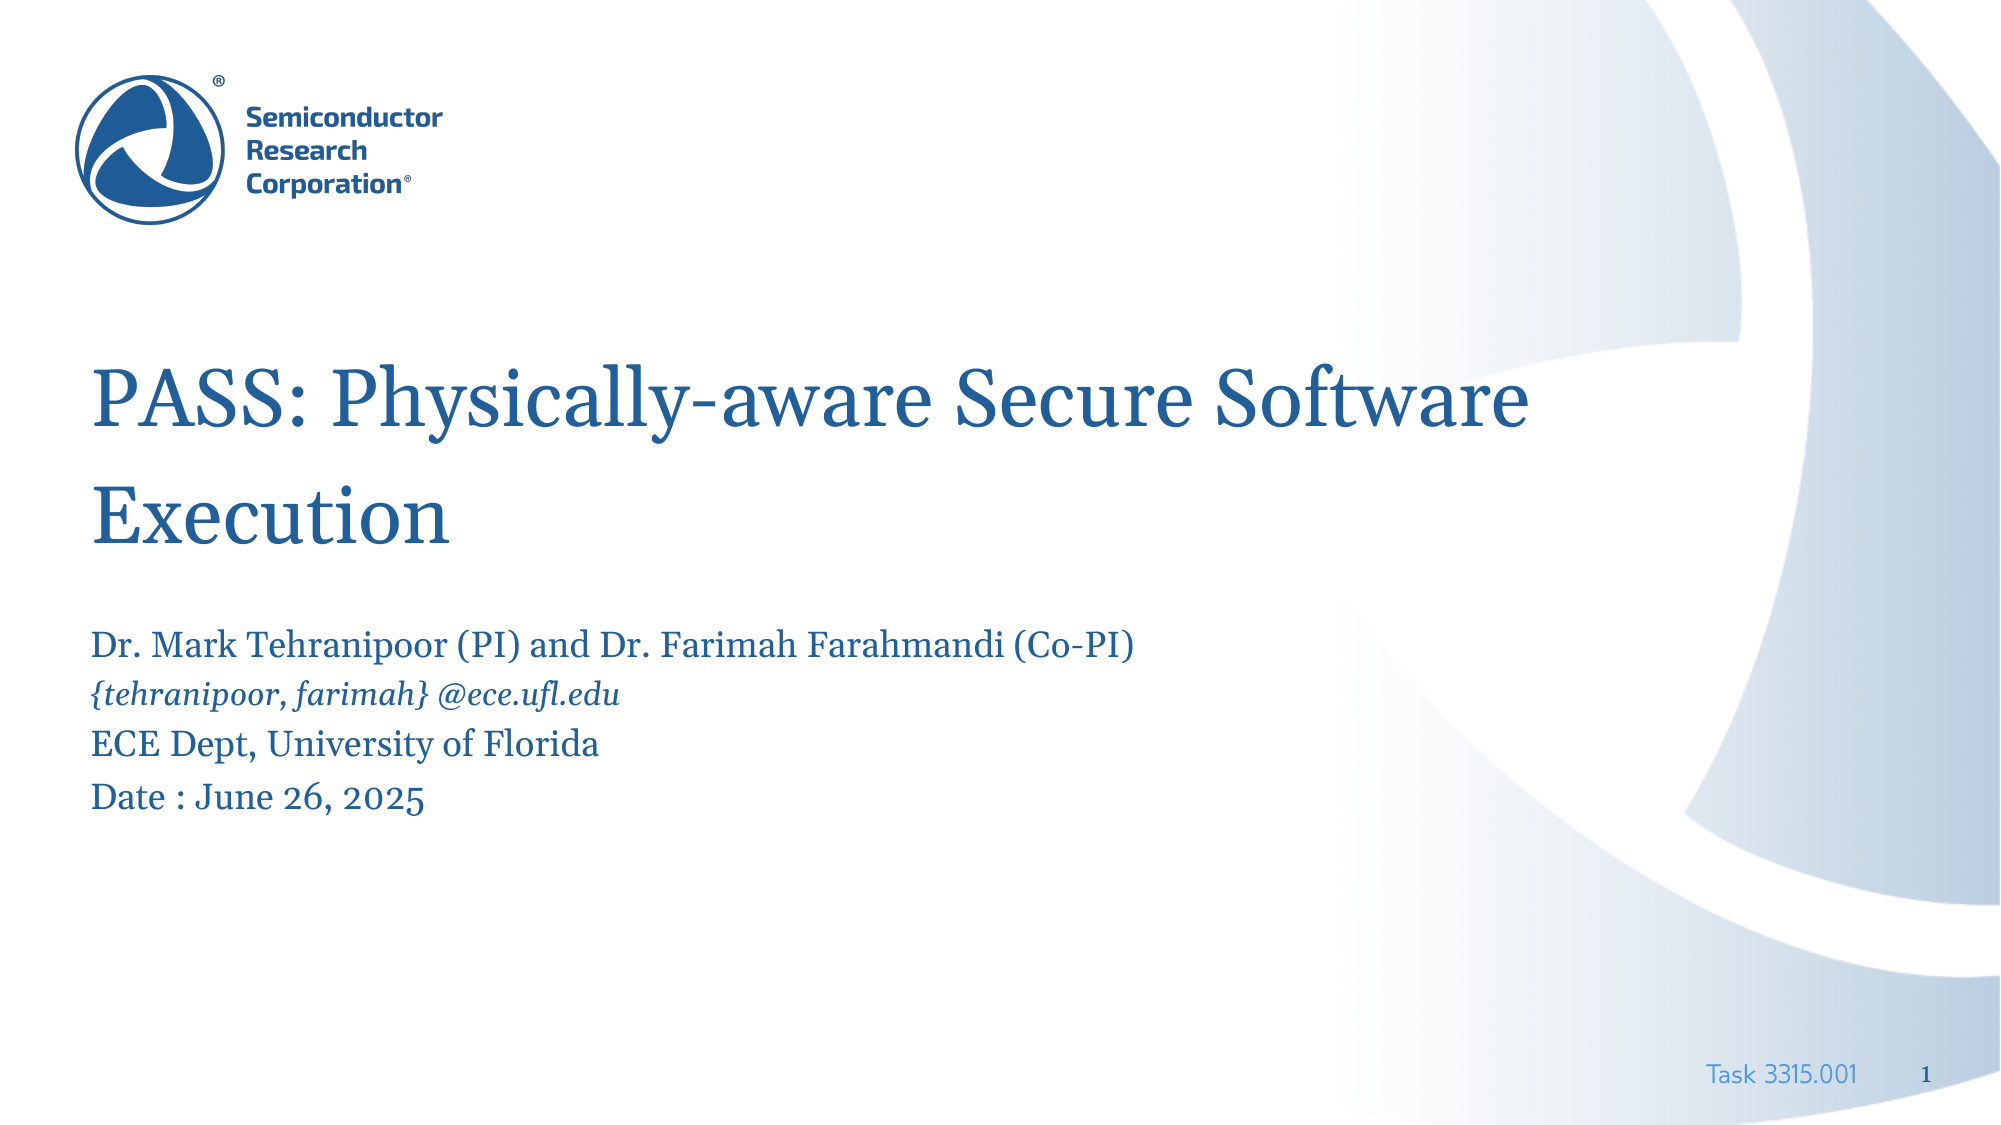

# PASS: Physically-aware Secure Software Execution Dr. Mark Tehranipoor (PI) and Dr. Farimah Farahmandi (Co-PI) {tehranipoor, farimah} @ece.ufl.edu ECE Dept, University of Florida Date : June 26, 2025

Task 3315.001
1